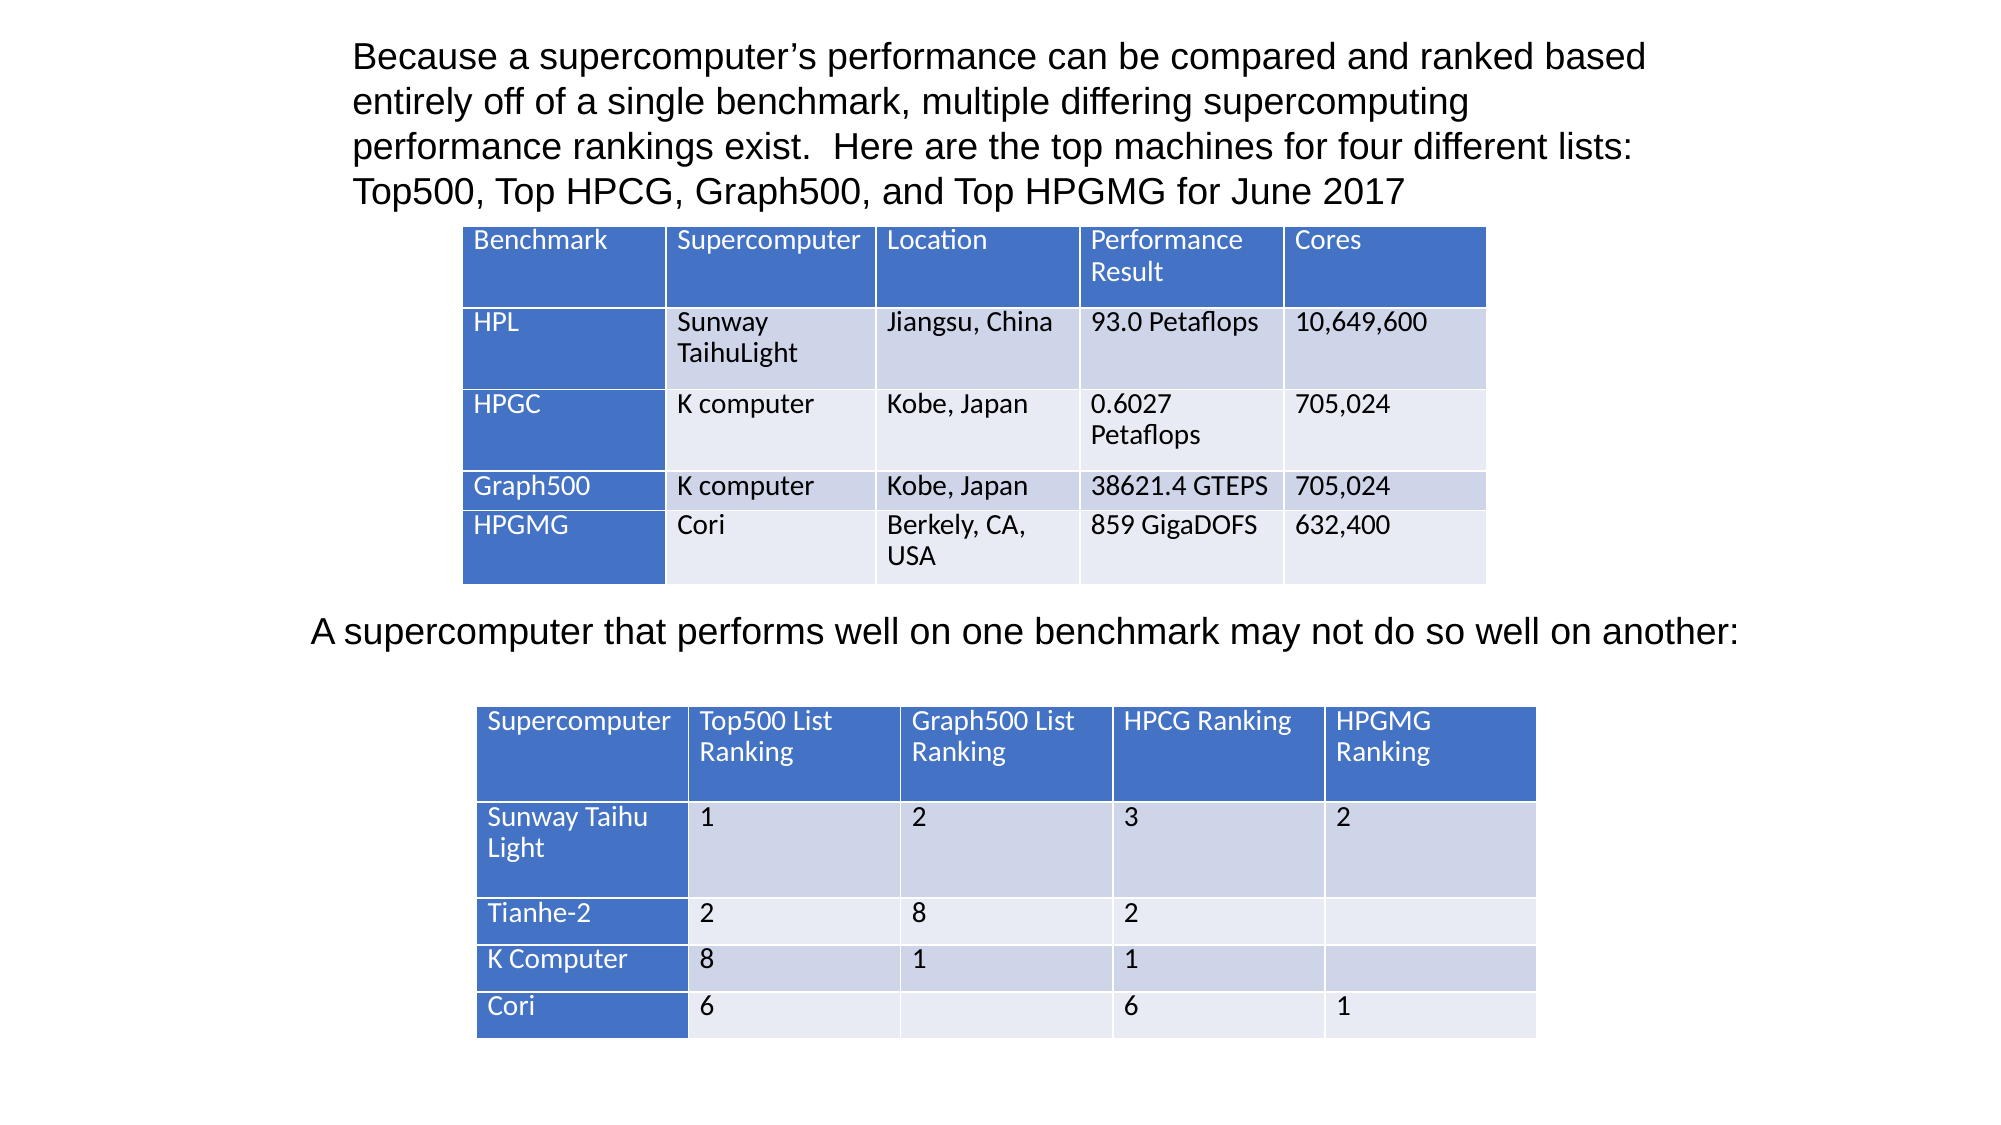

Because a supercomputer’s performance can be compared and ranked based entirely off of a single benchmark, multiple differing supercomputing performance rankings exist.  Here are the top machines for four different lists:
Top500, Top HPCG, Graph500, and Top HPGMG for June 2017
| Benchmark | Supercomputer | Location | Performance Result | Cores |
| --- | --- | --- | --- | --- |
| HPL | Sunway TaihuLight | Jiangsu, China | 93.0 Petaflops | 10,649,600 |
| HPGC | K computer | Kobe, Japan | 0.6027 Petaflops | 705,024 |
| Graph500 | K computer | Kobe, Japan | 38621.4 GTEPS | 705,024 |
| HPGMG | Cori | Berkely, CA, USA | 859 GigaDOFS | 632,400 |
A supercomputer that performs well on one benchmark may not do so well on another:
| Supercomputer | Top500 List Ranking | Graph500 List Ranking | HPCG Ranking | HPGMG Ranking |
| --- | --- | --- | --- | --- |
| Sunway Taihu Light | 1 | 2 | 3 | 2 |
| Tianhe-2 | 2 | 8 | 2 |  |
| K Computer | 8 | 1 | 1 |  |
| Cori | 6 |  | 6 | 1 |